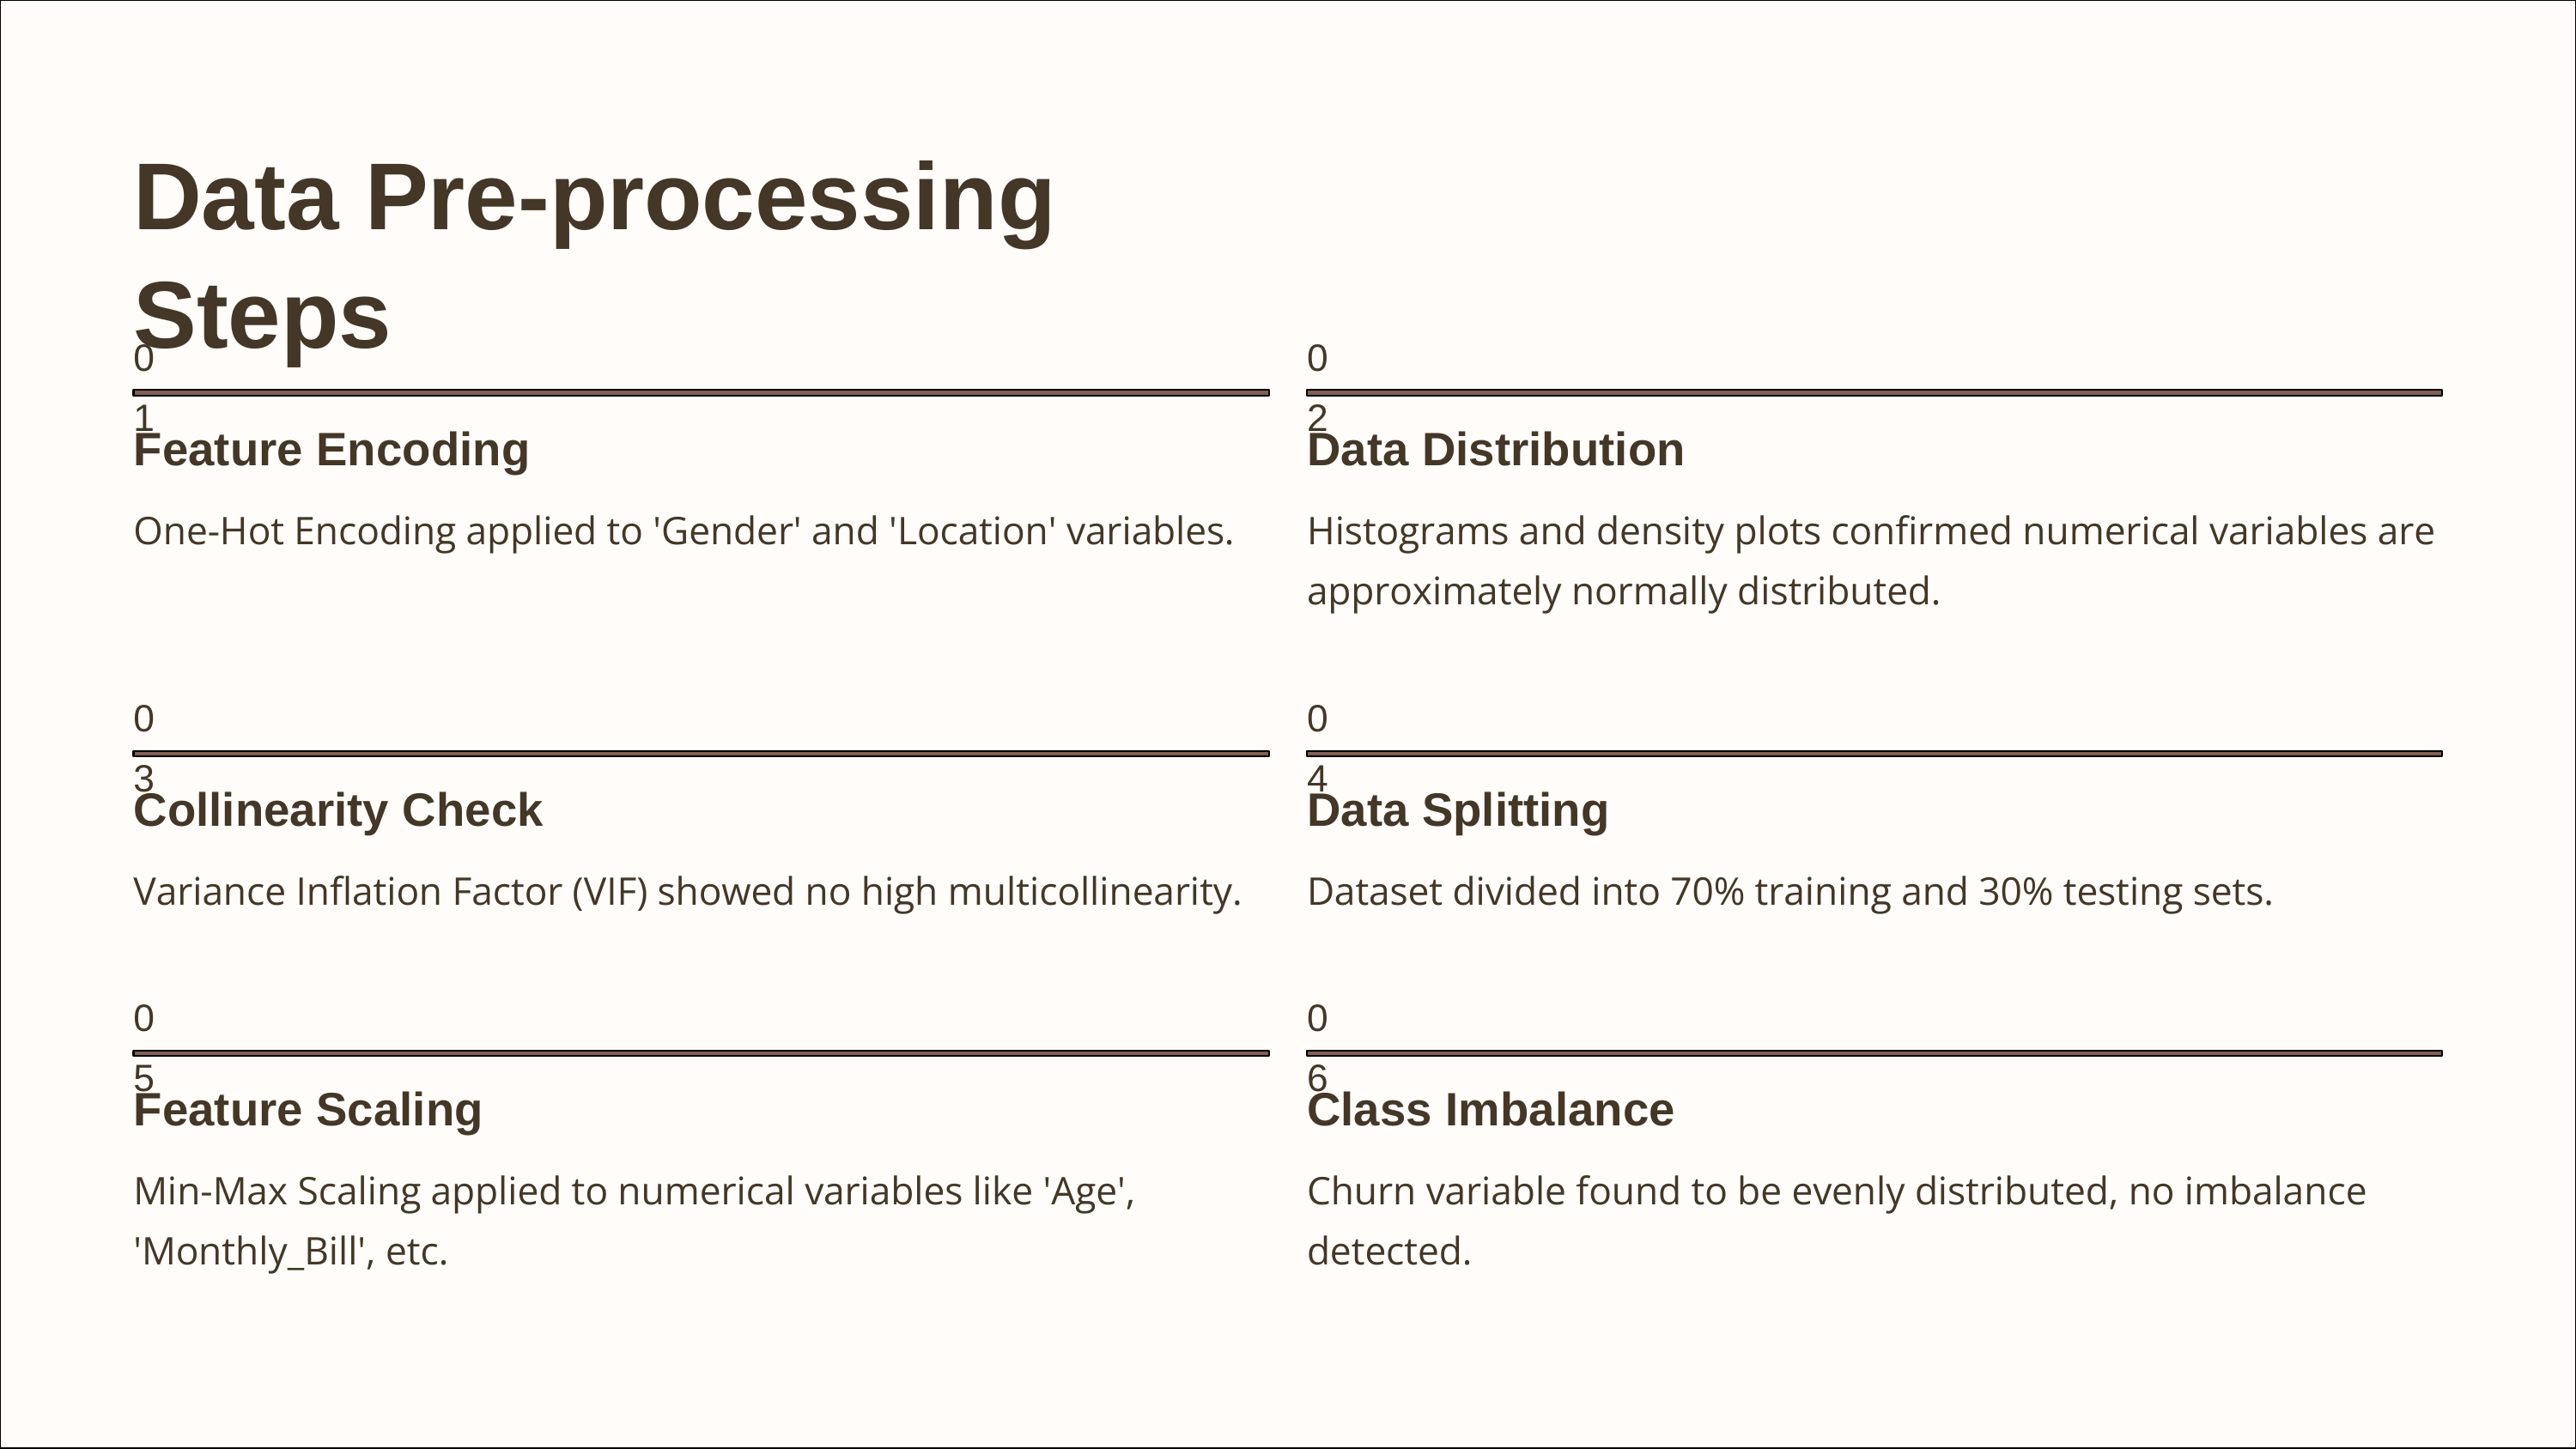

Data Pre-processing Steps
01
02

Feature Encoding
Data Distribution
One-Hot Encoding applied to 'Gender' and 'Location' variables.
Histograms and density plots confirmed numerical variables are approximately normally distributed.
03
04

Collinearity Check
Data Splitting
Variance Inflation Factor (VIF) showed no high multicollinearity.
Dataset divided into 70% training and 30% testing sets.
05
06

Feature Scaling
Class Imbalance
Min-Max Scaling applied to numerical variables like 'Age', 'Monthly_Bill', etc.
Churn variable found to be evenly distributed, no imbalance detected.